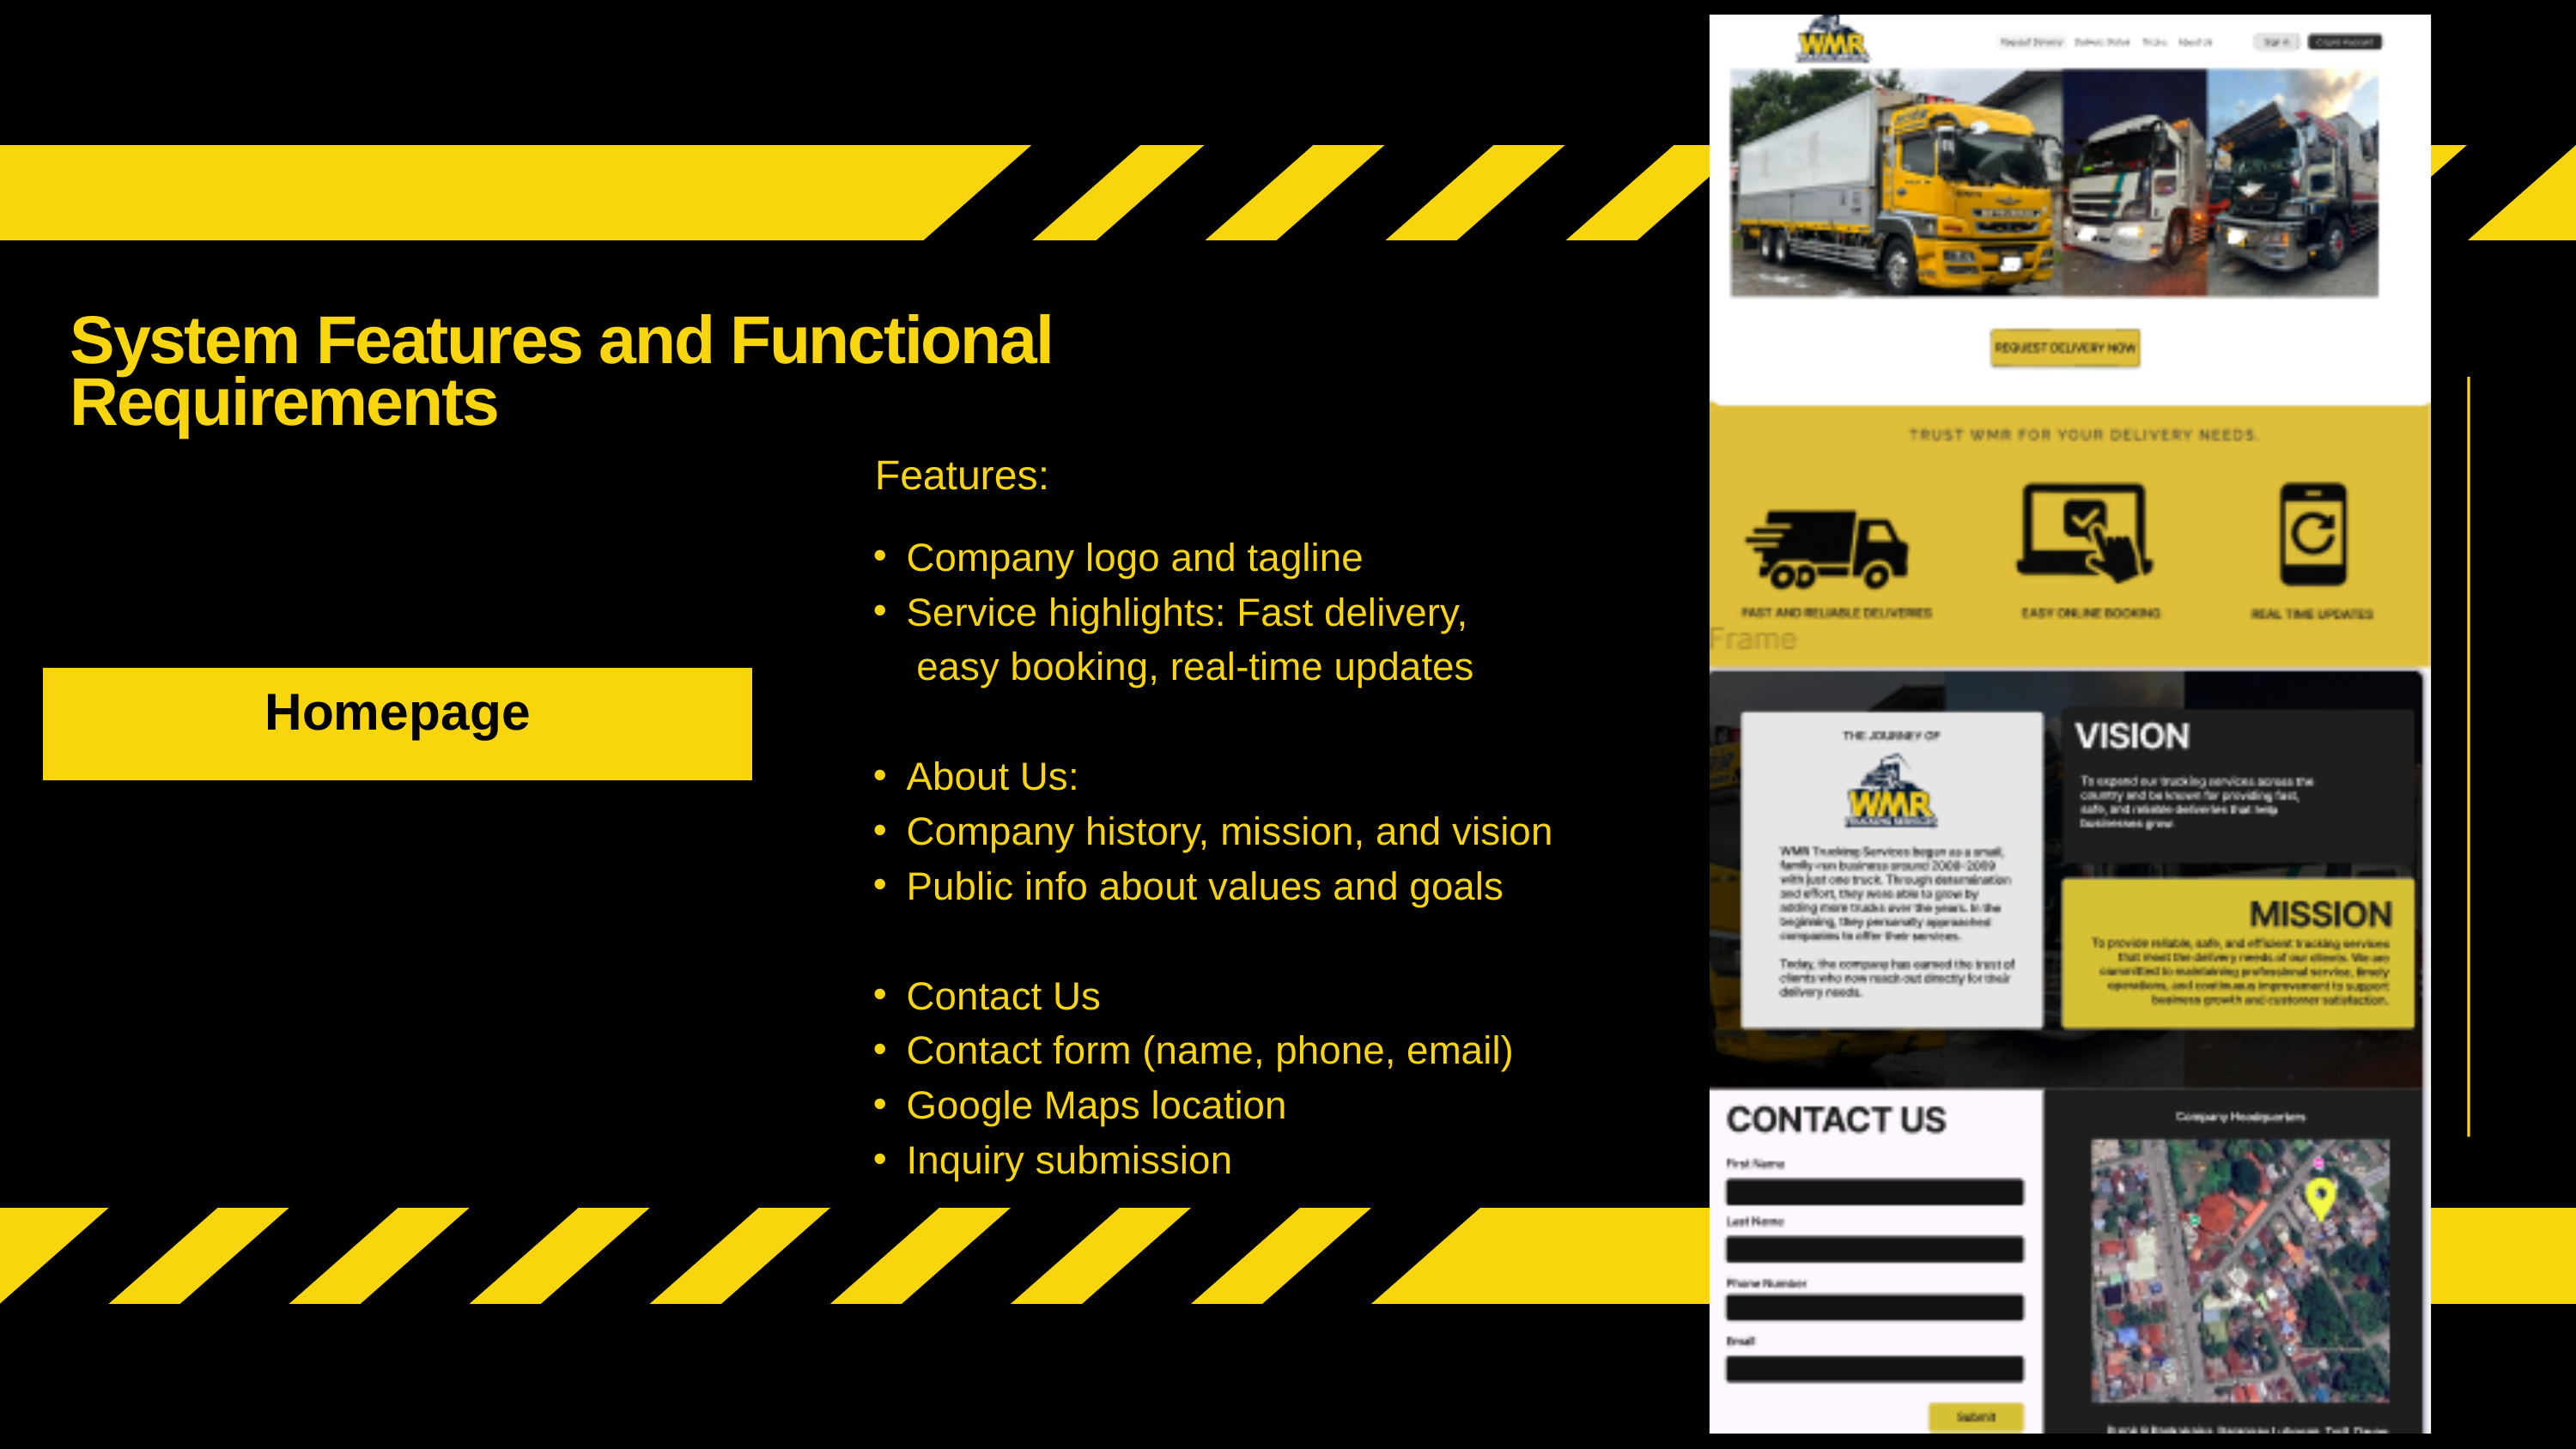

System Features and Functional Requirements

Features:

Company logo and tagline
Service highlights: Fast delivery,
       easy booking, real-time updates

About Us:
Company history, mission, and vision
Public info about values and goals

Contact Us
Contact form (name, phone, email)
Google Maps location
Inquiry submission

Homepage